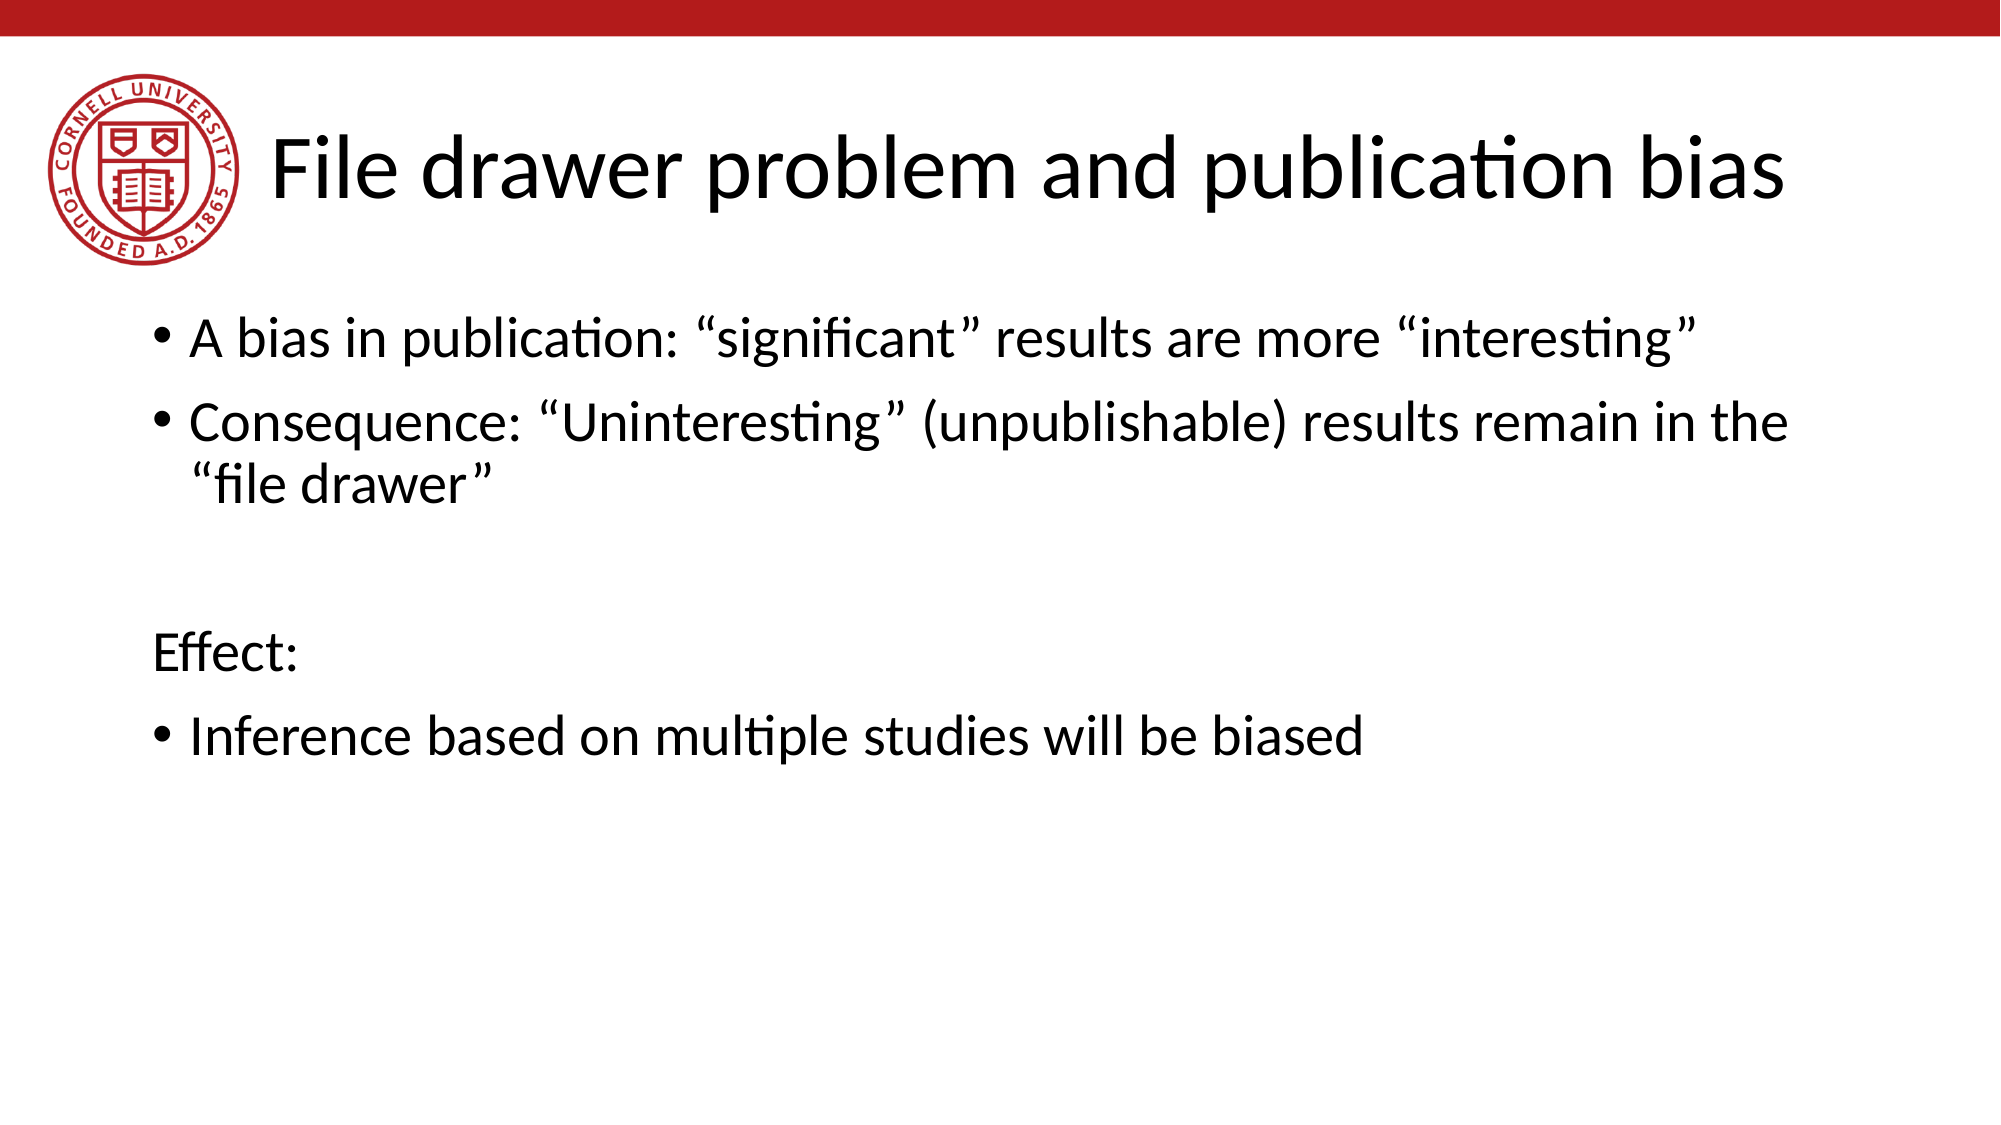

# File drawer problem and publication bias
A bias in publication: “significant” results are more “interesting”
Consequence: “Uninteresting” (unpublishable) results remain in the “file drawer”

Effect:
Inference based on multiple studies will be biased